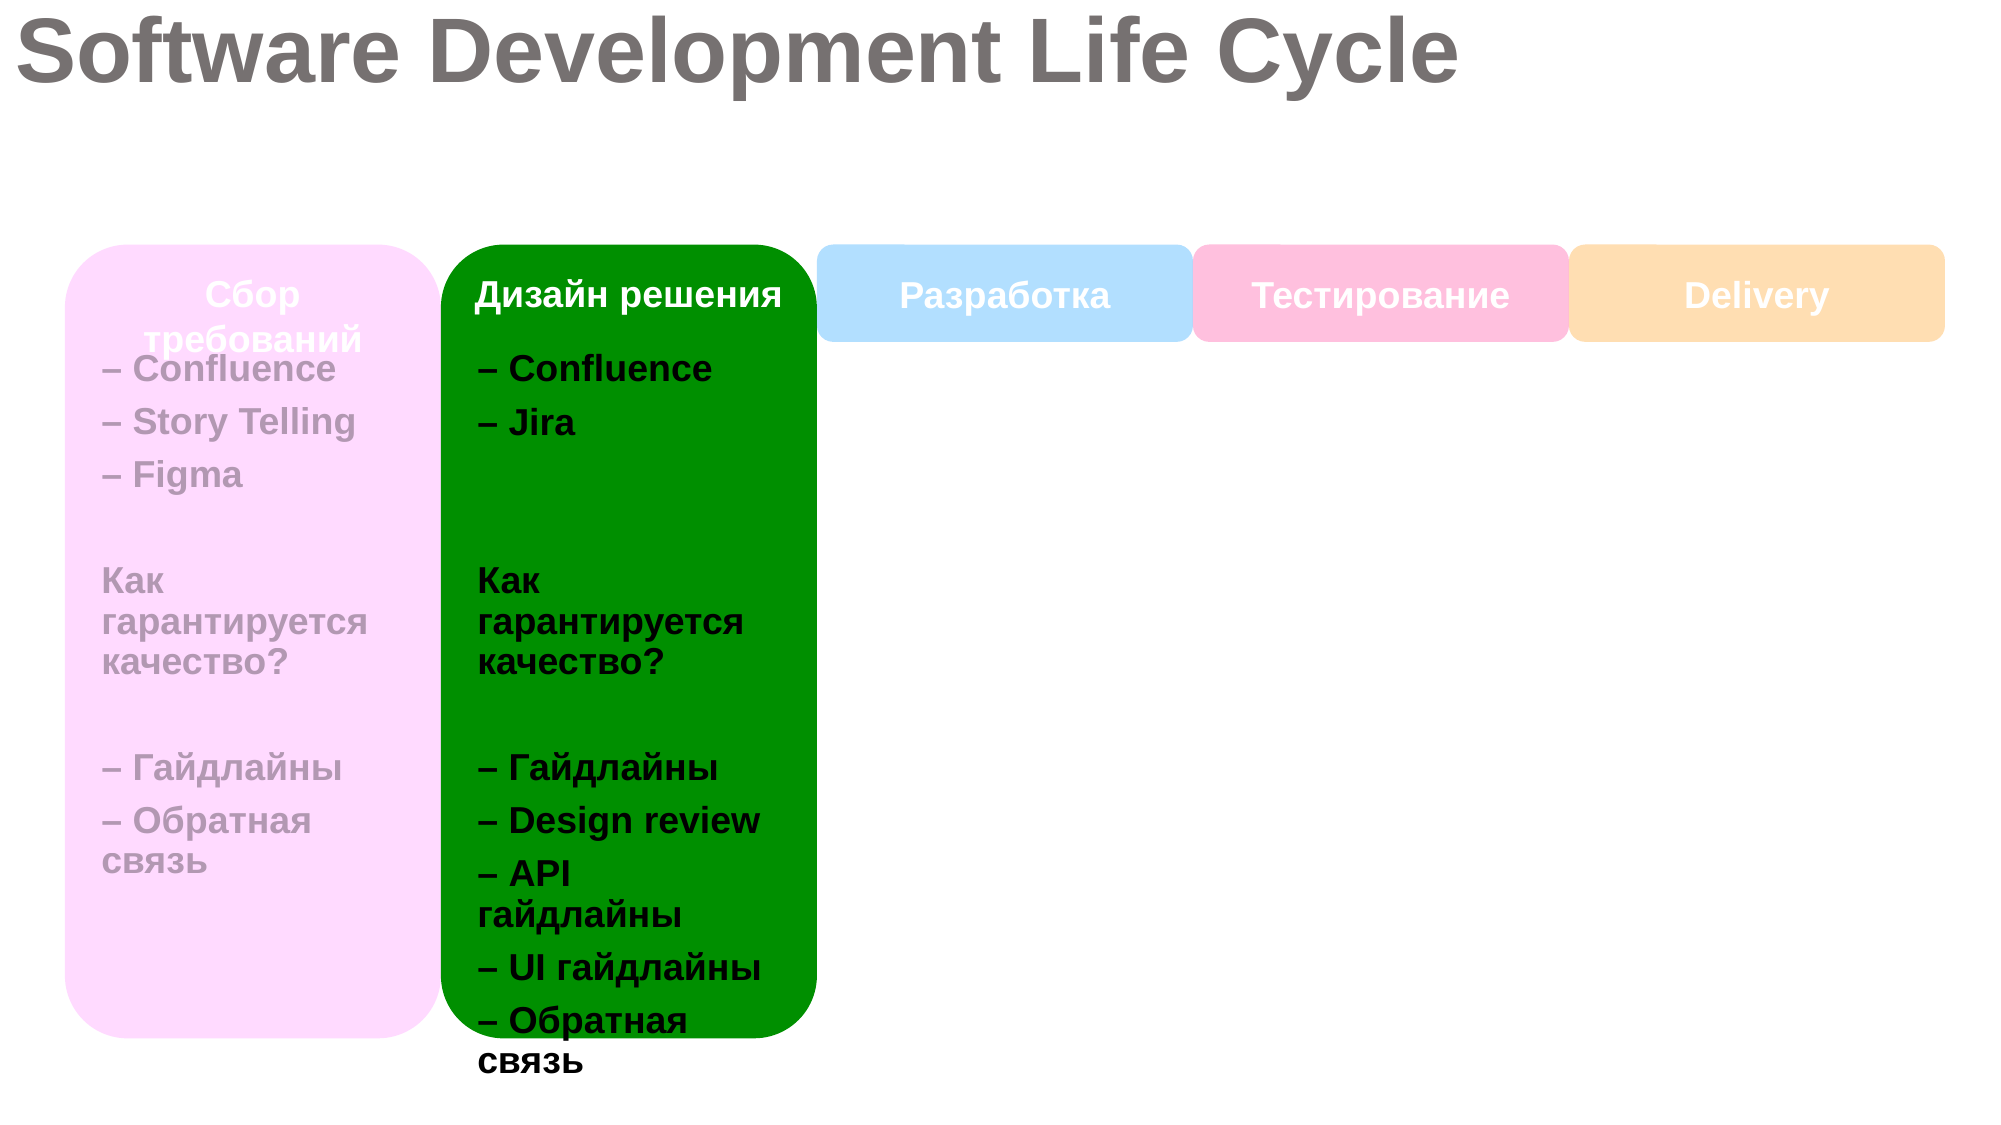

Software Development Life Cycle
Delivery
Тестирование
Разработка
Дизайн решения
Сбор требований
– Confluence
– Story Telling
– Figma

Как гарантируется качество?

– Гайдлайны
– Обратная связь
– Confluence
– Jira

Как гарантируется качество?

– Гайдлайны
– Design review
– API гайдлайны
– UI гайдлайны
– Обратная связь